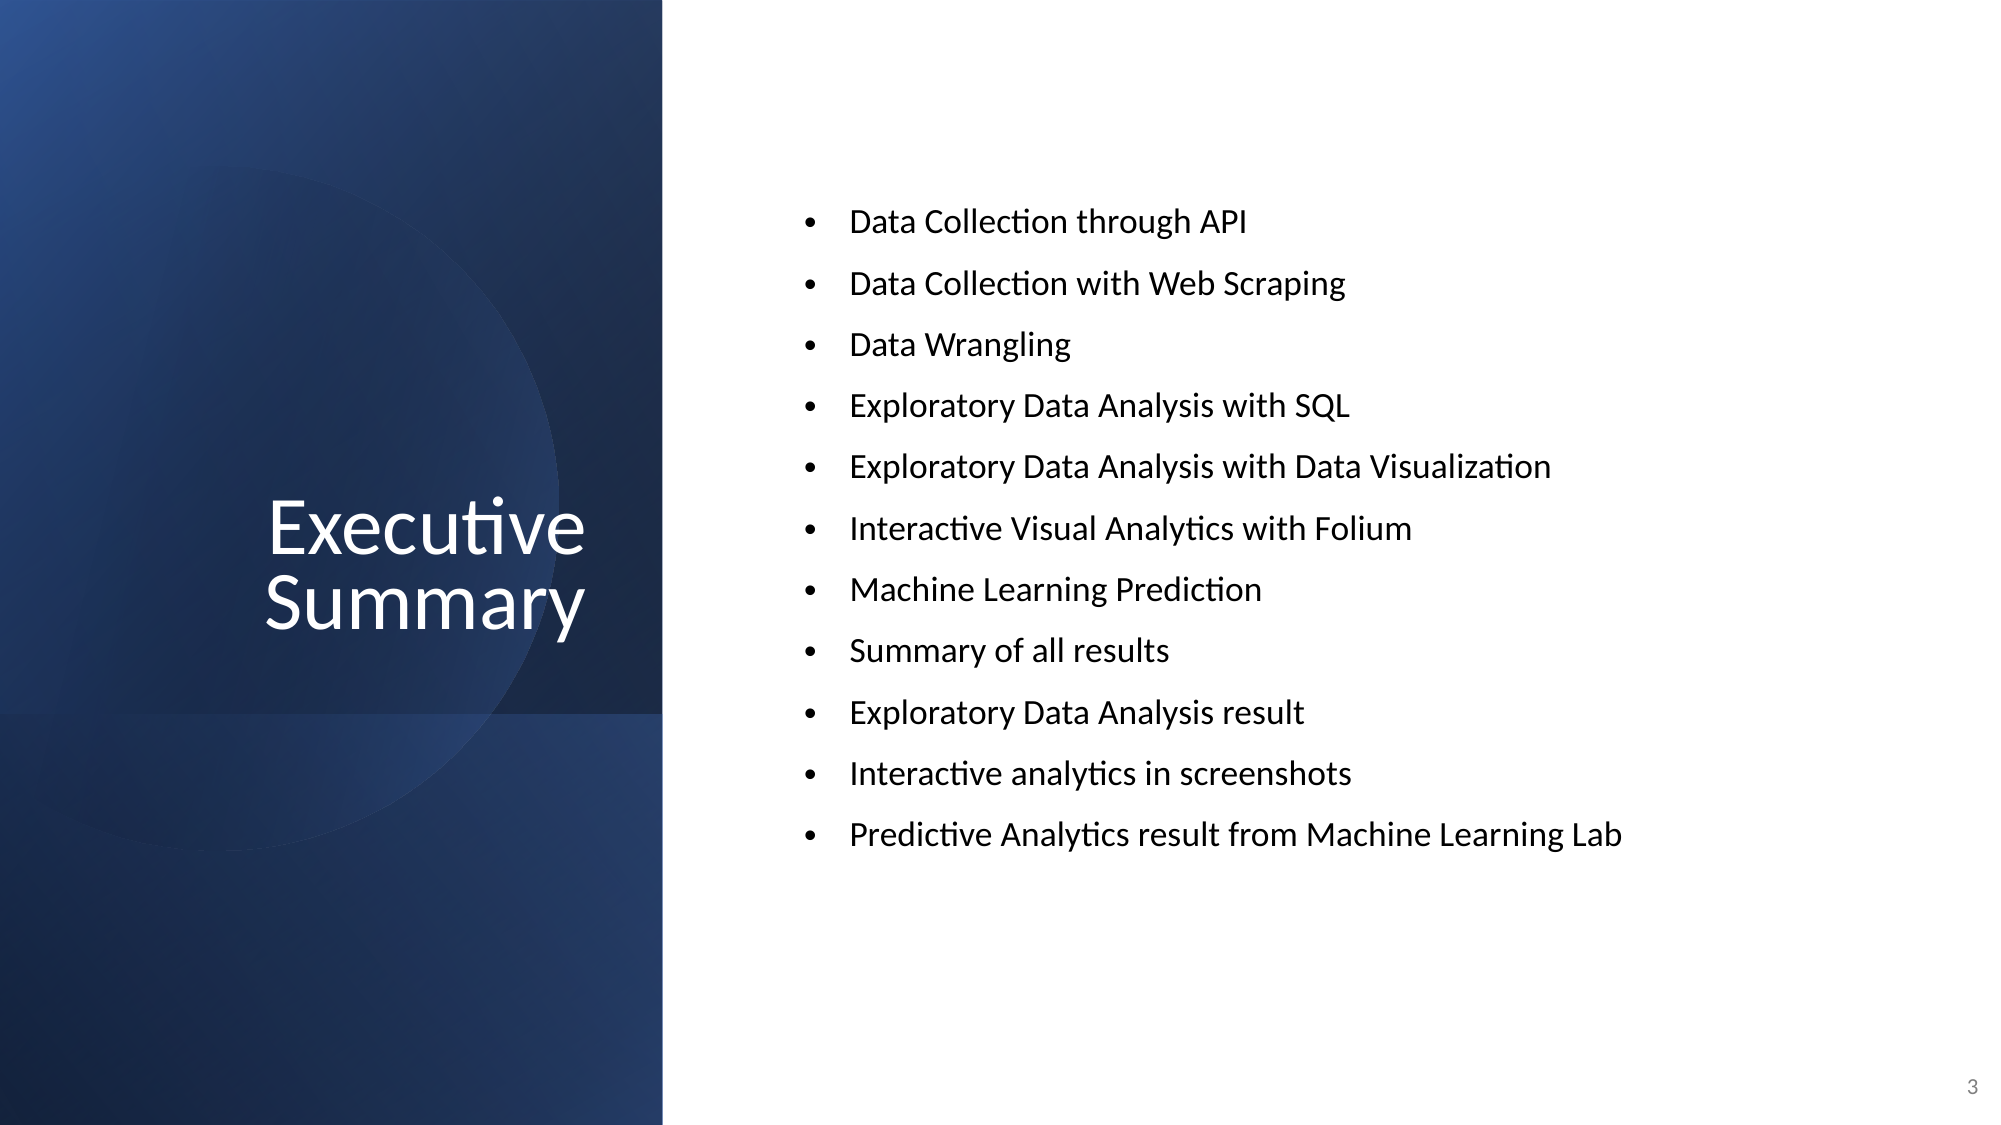

Executive Summary
 Data Collection through API
 Data Collection with Web Scraping
 Data Wrangling
 Exploratory Data Analysis with SQL
 Exploratory Data Analysis with Data Visualization
 Interactive Visual Analytics with Folium
 Machine Learning Prediction
 Summary of all results
 Exploratory Data Analysis result
 Interactive analytics in screenshots
 Predictive Analytics result from Machine Learning Lab

3